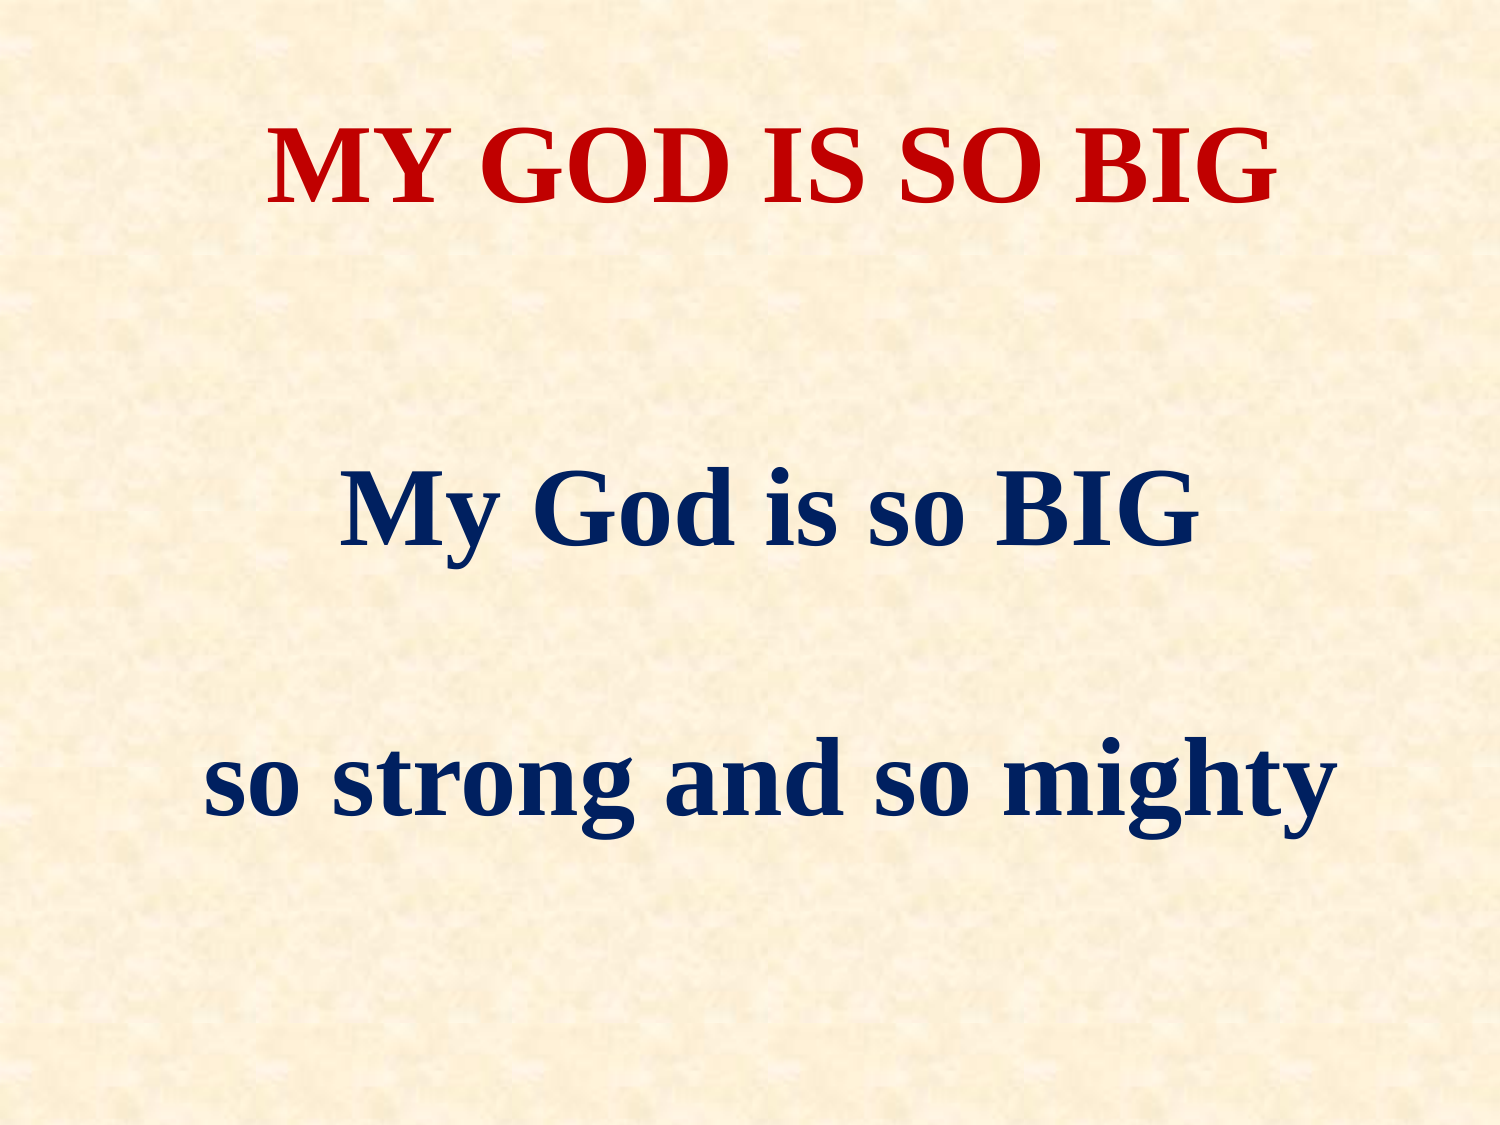

MY GOD IS SO BIG
# My God is so BIG so strong and so mighty